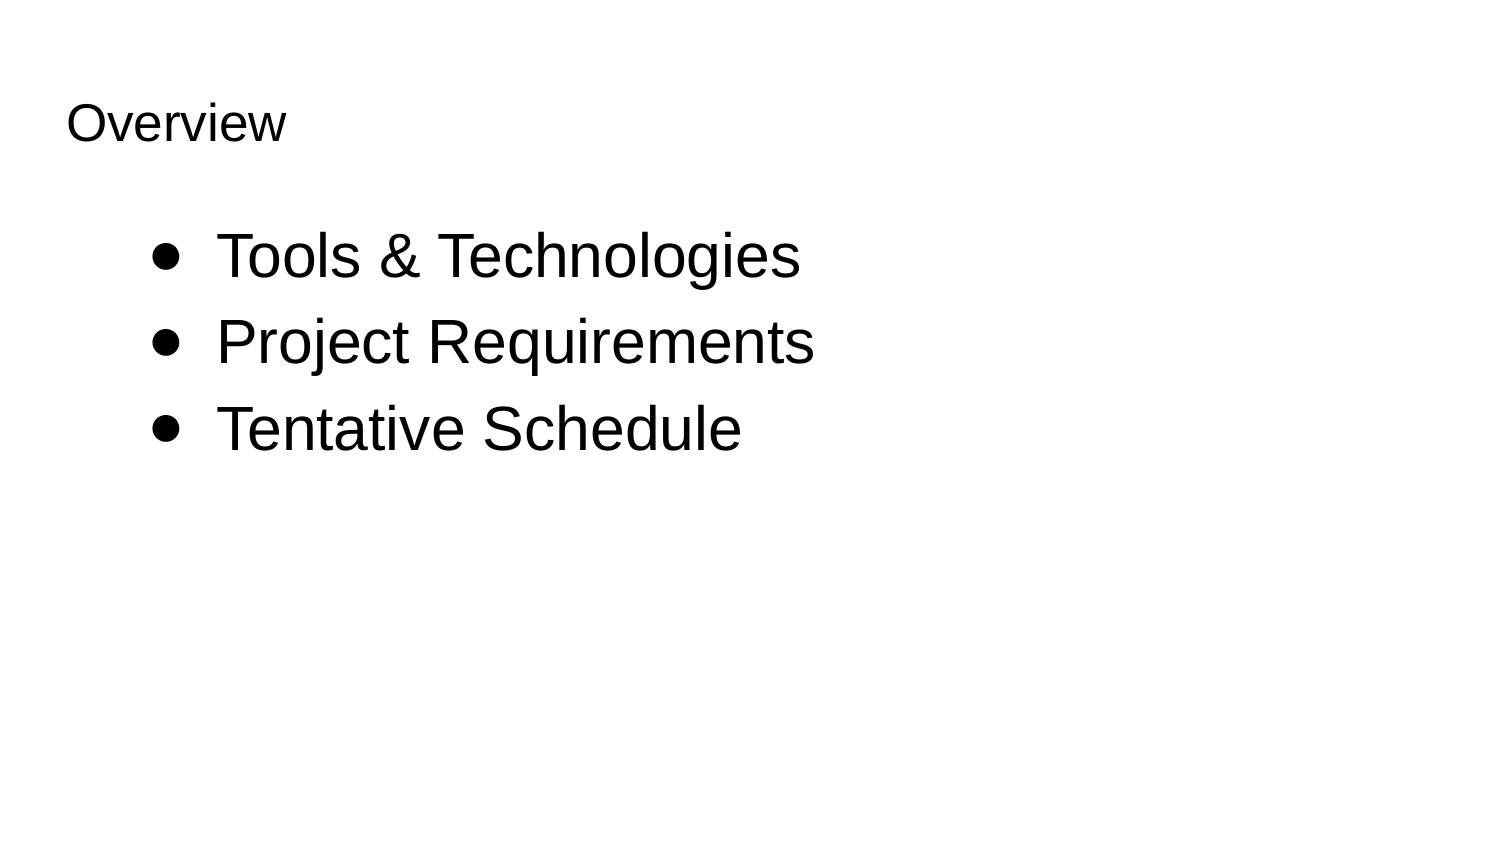

# Overview
Tools & Technologies
Project Requirements
Tentative Schedule